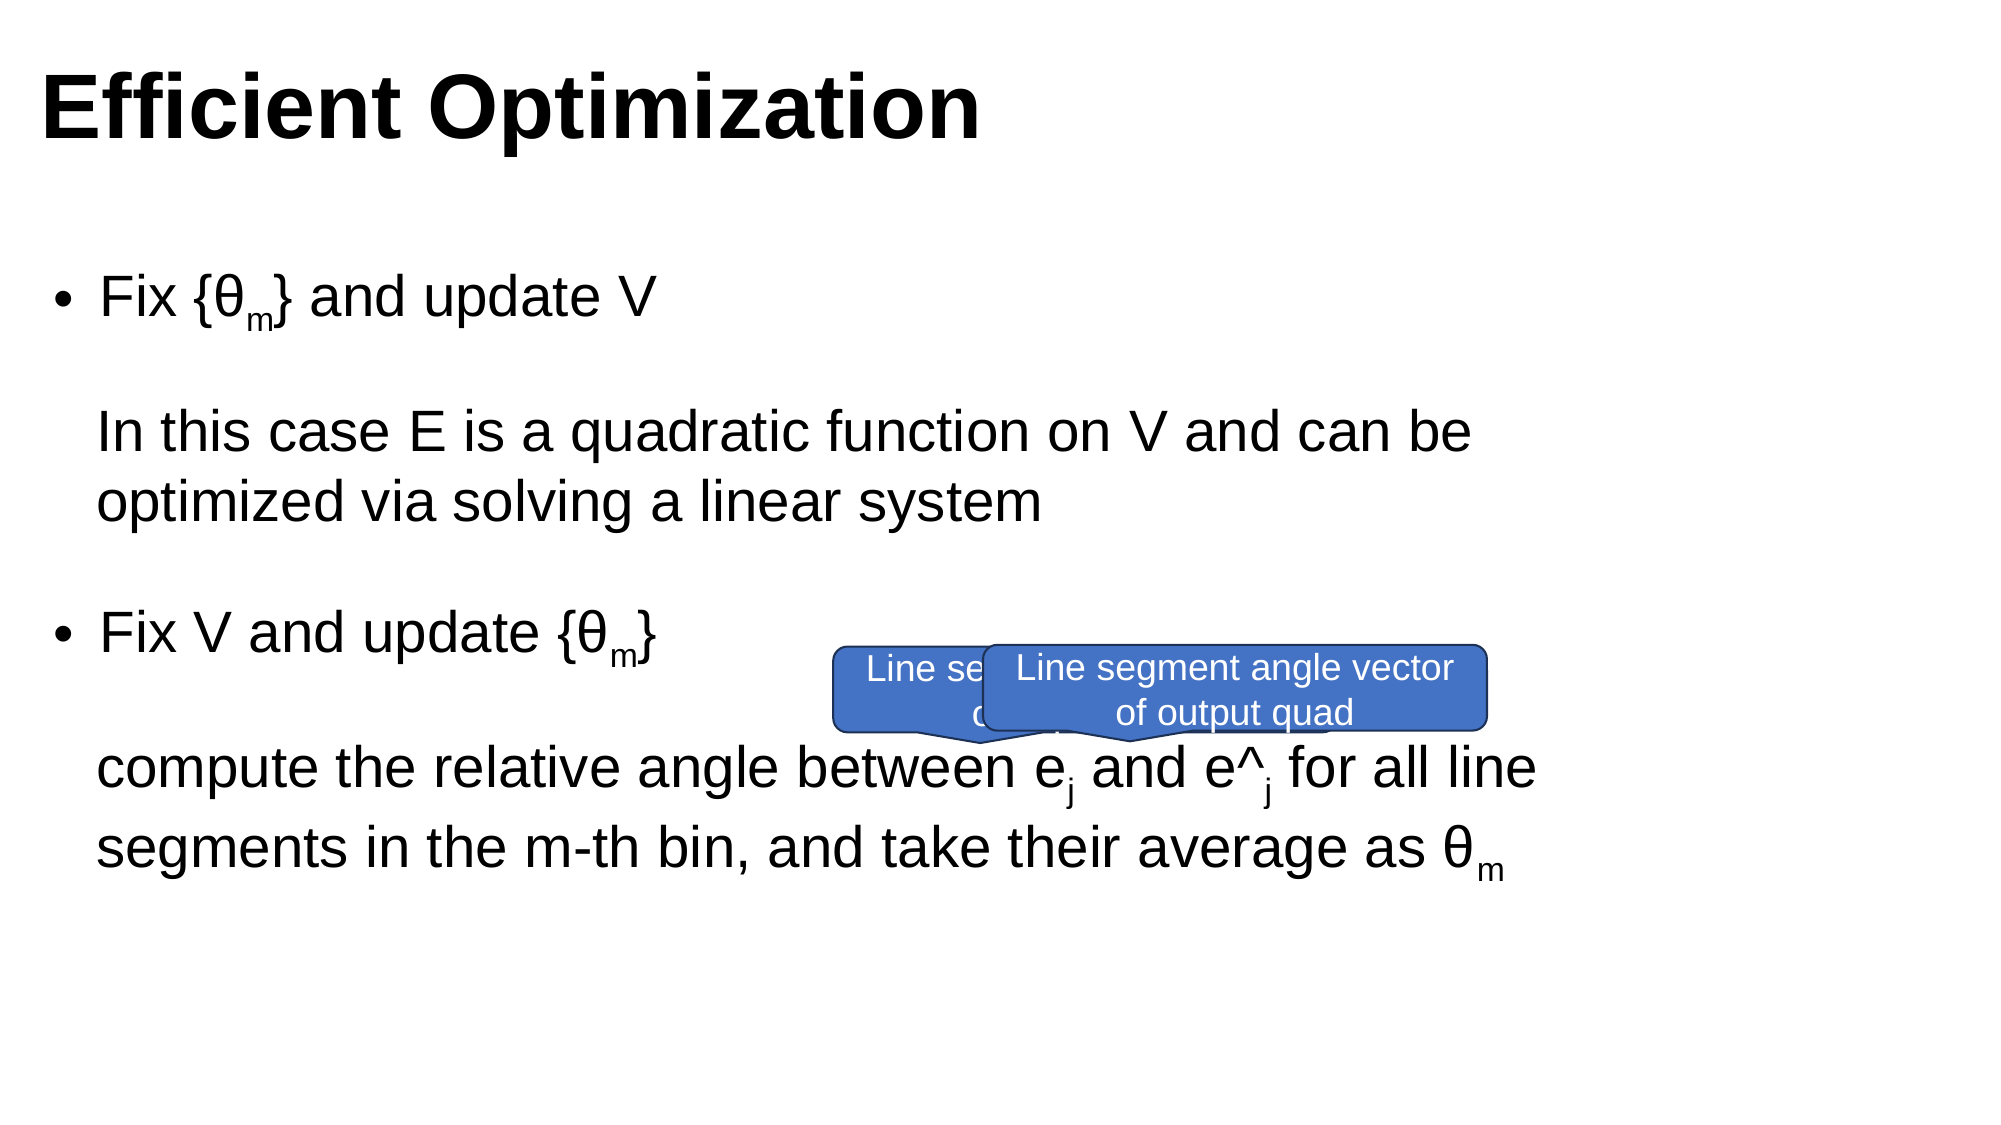

# Efficient Optimization
Fix {θm} and update V
In this case E is a quadratic function on V and can be optimized via solving a linear system
Fix V and update {θm}
Line segment angle vector of output quad
Line segment angle vector of  input quad
compute the relative angle between ej and e^j for all line segments in the m-th bin, and take their average as θm